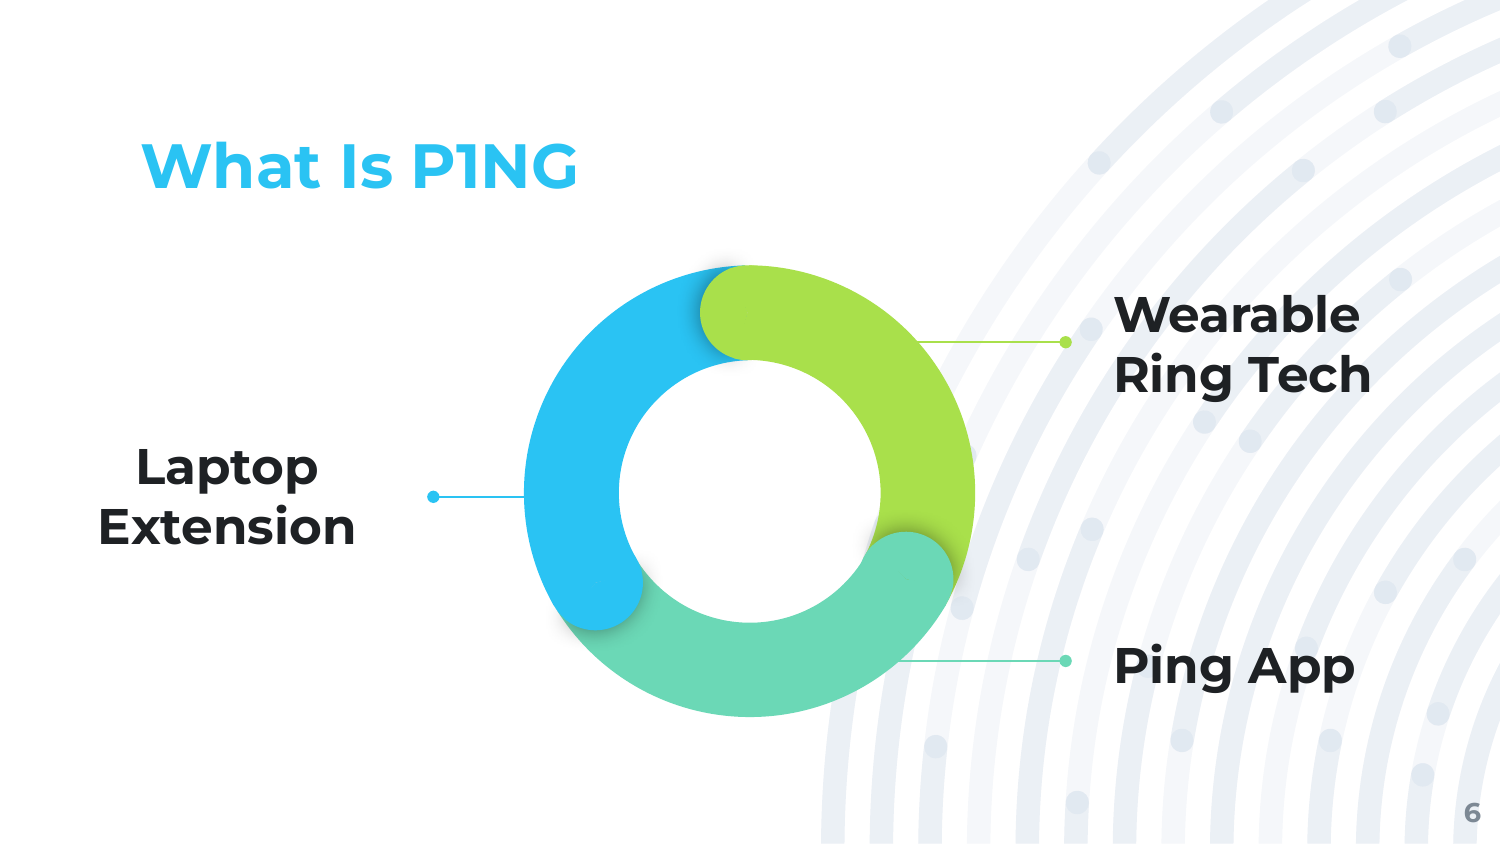

# What Is P1NG
Wearable Ring Tech

Laptop Extension
Ping App
6